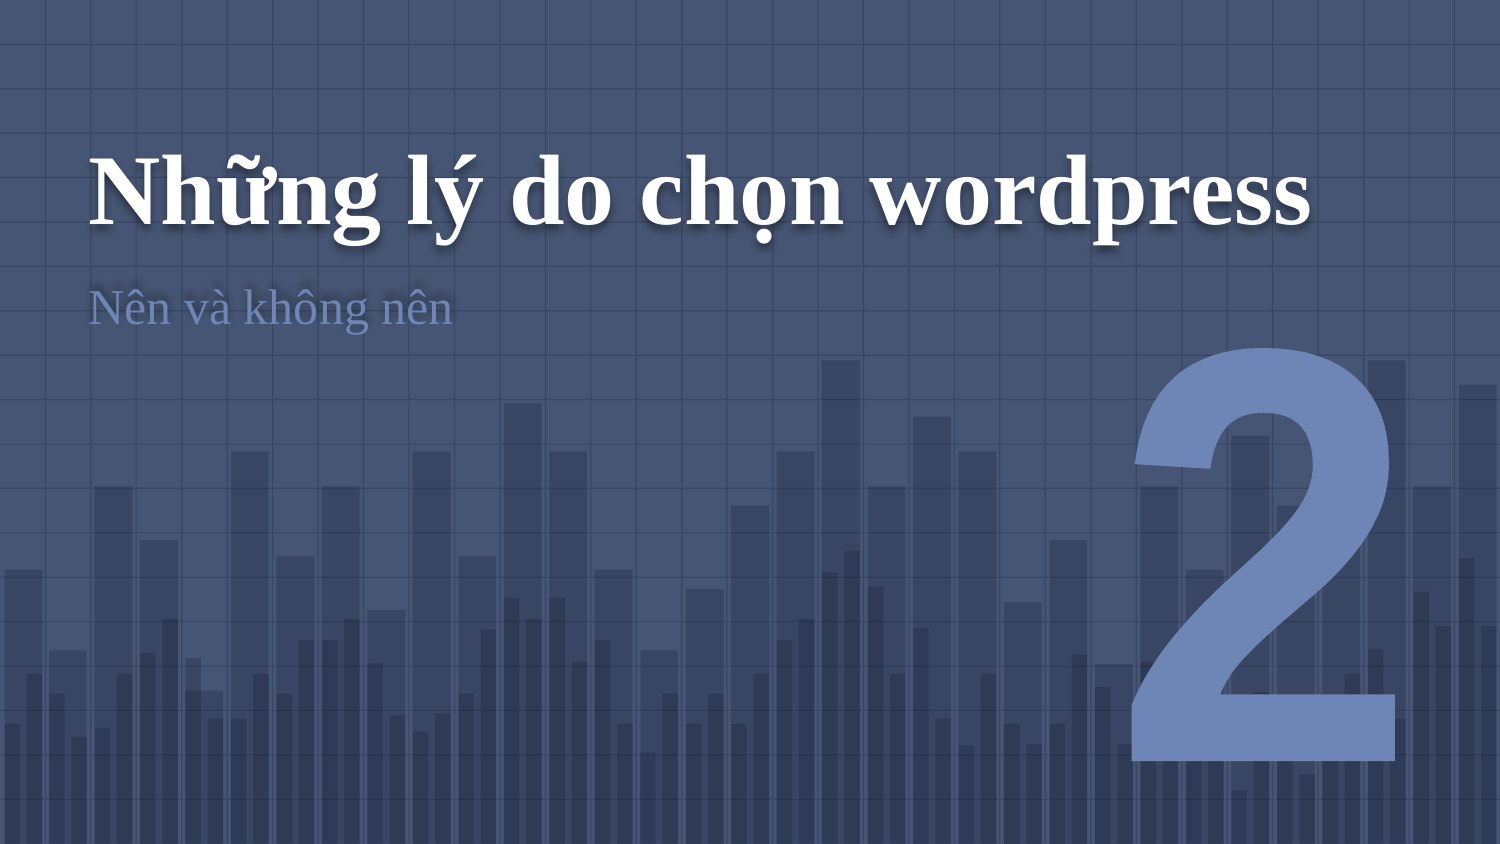

# Những lý do chọn wordpress
Nên và không nên
2